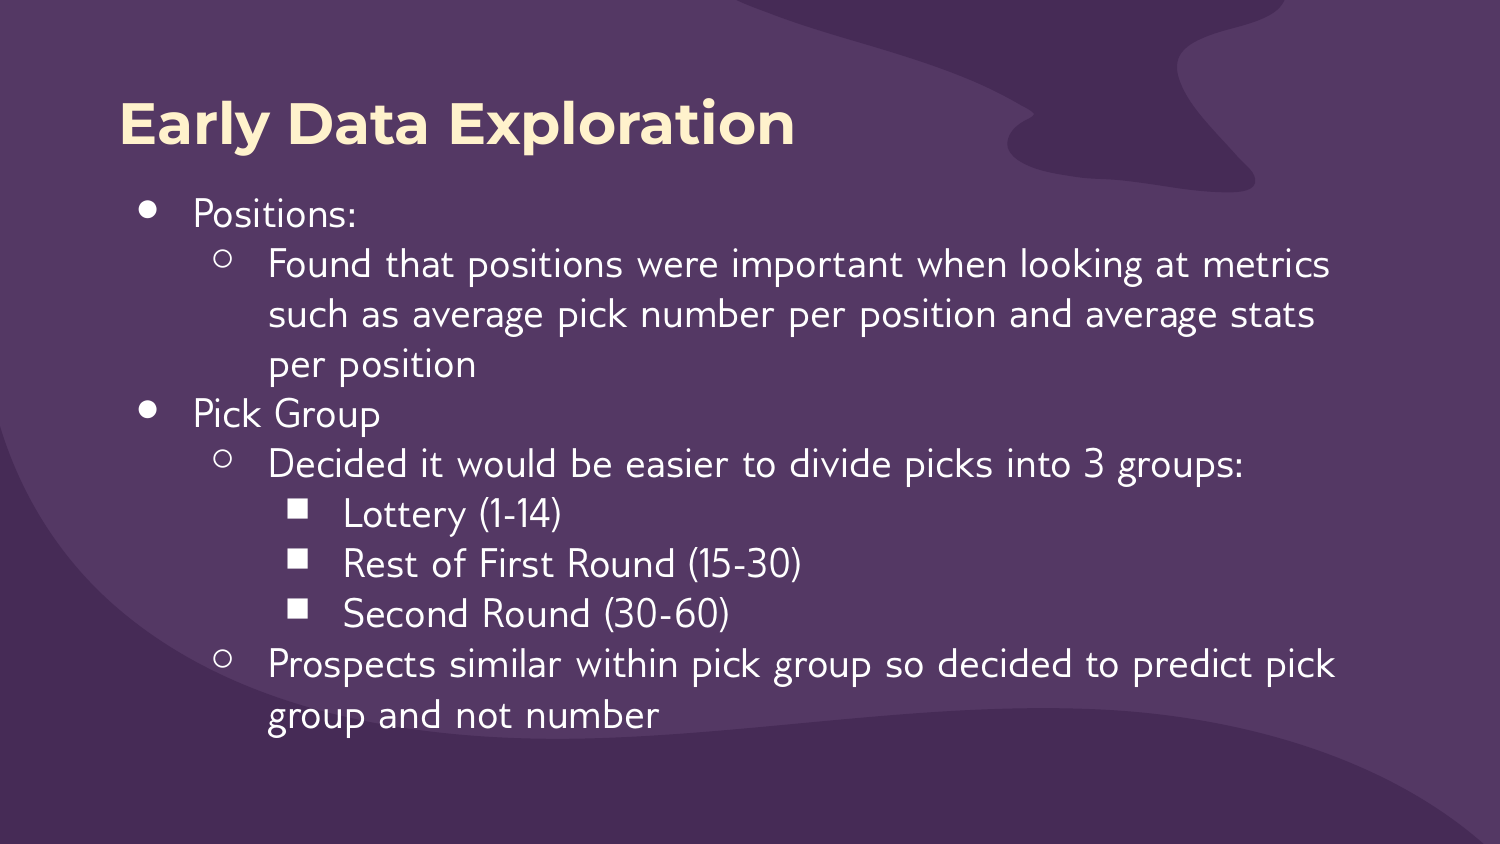

# Early Data Exploration
Positions:
Found that positions were important when looking at metrics such as average pick number per position and average stats per position
Pick Group
Decided it would be easier to divide picks into 3 groups:
Lottery (1-14)
Rest of First Round (15-30)
Second Round (30-60)
Prospects similar within pick group so decided to predict pick group and not number